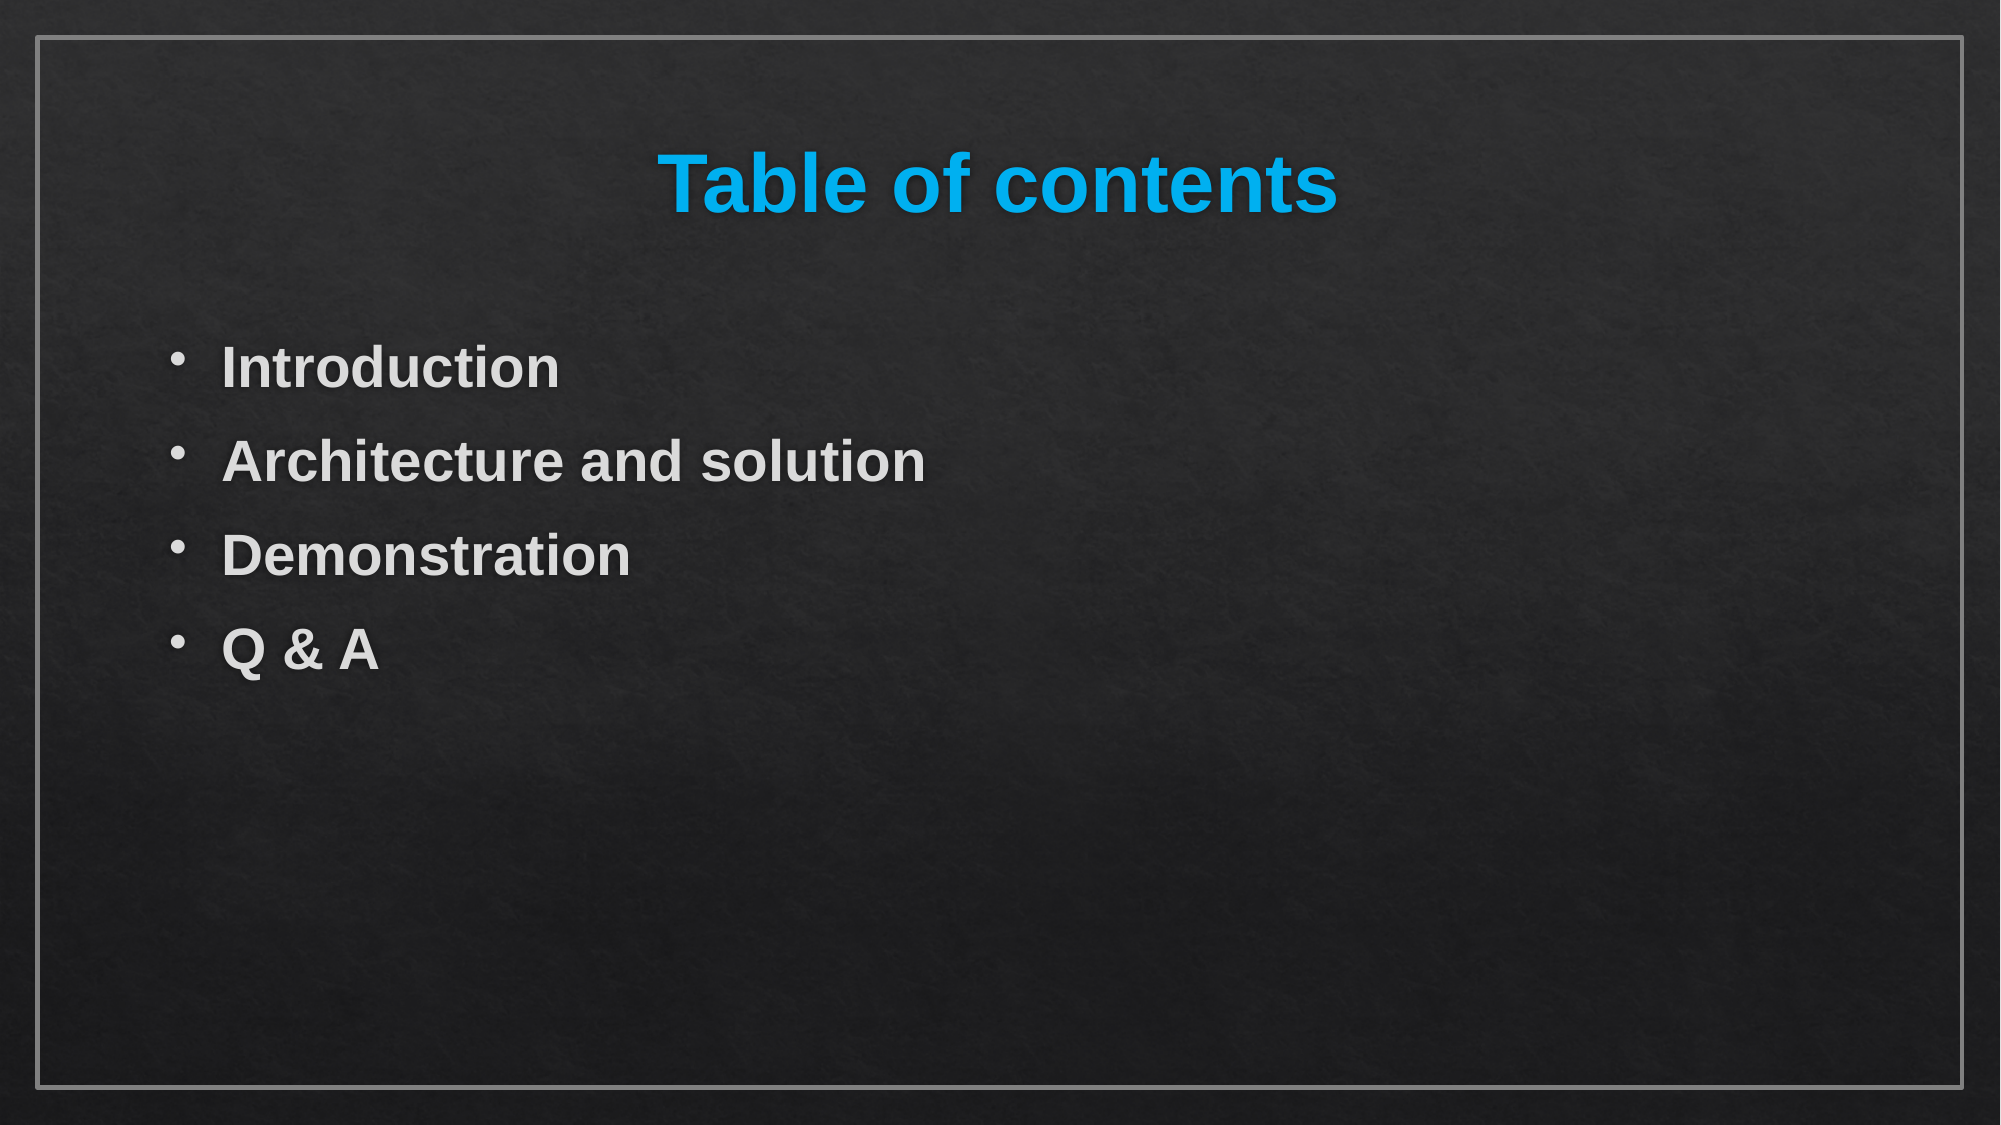

# Table of contents
Introduction
Architecture and solution
Demonstration
Q & A